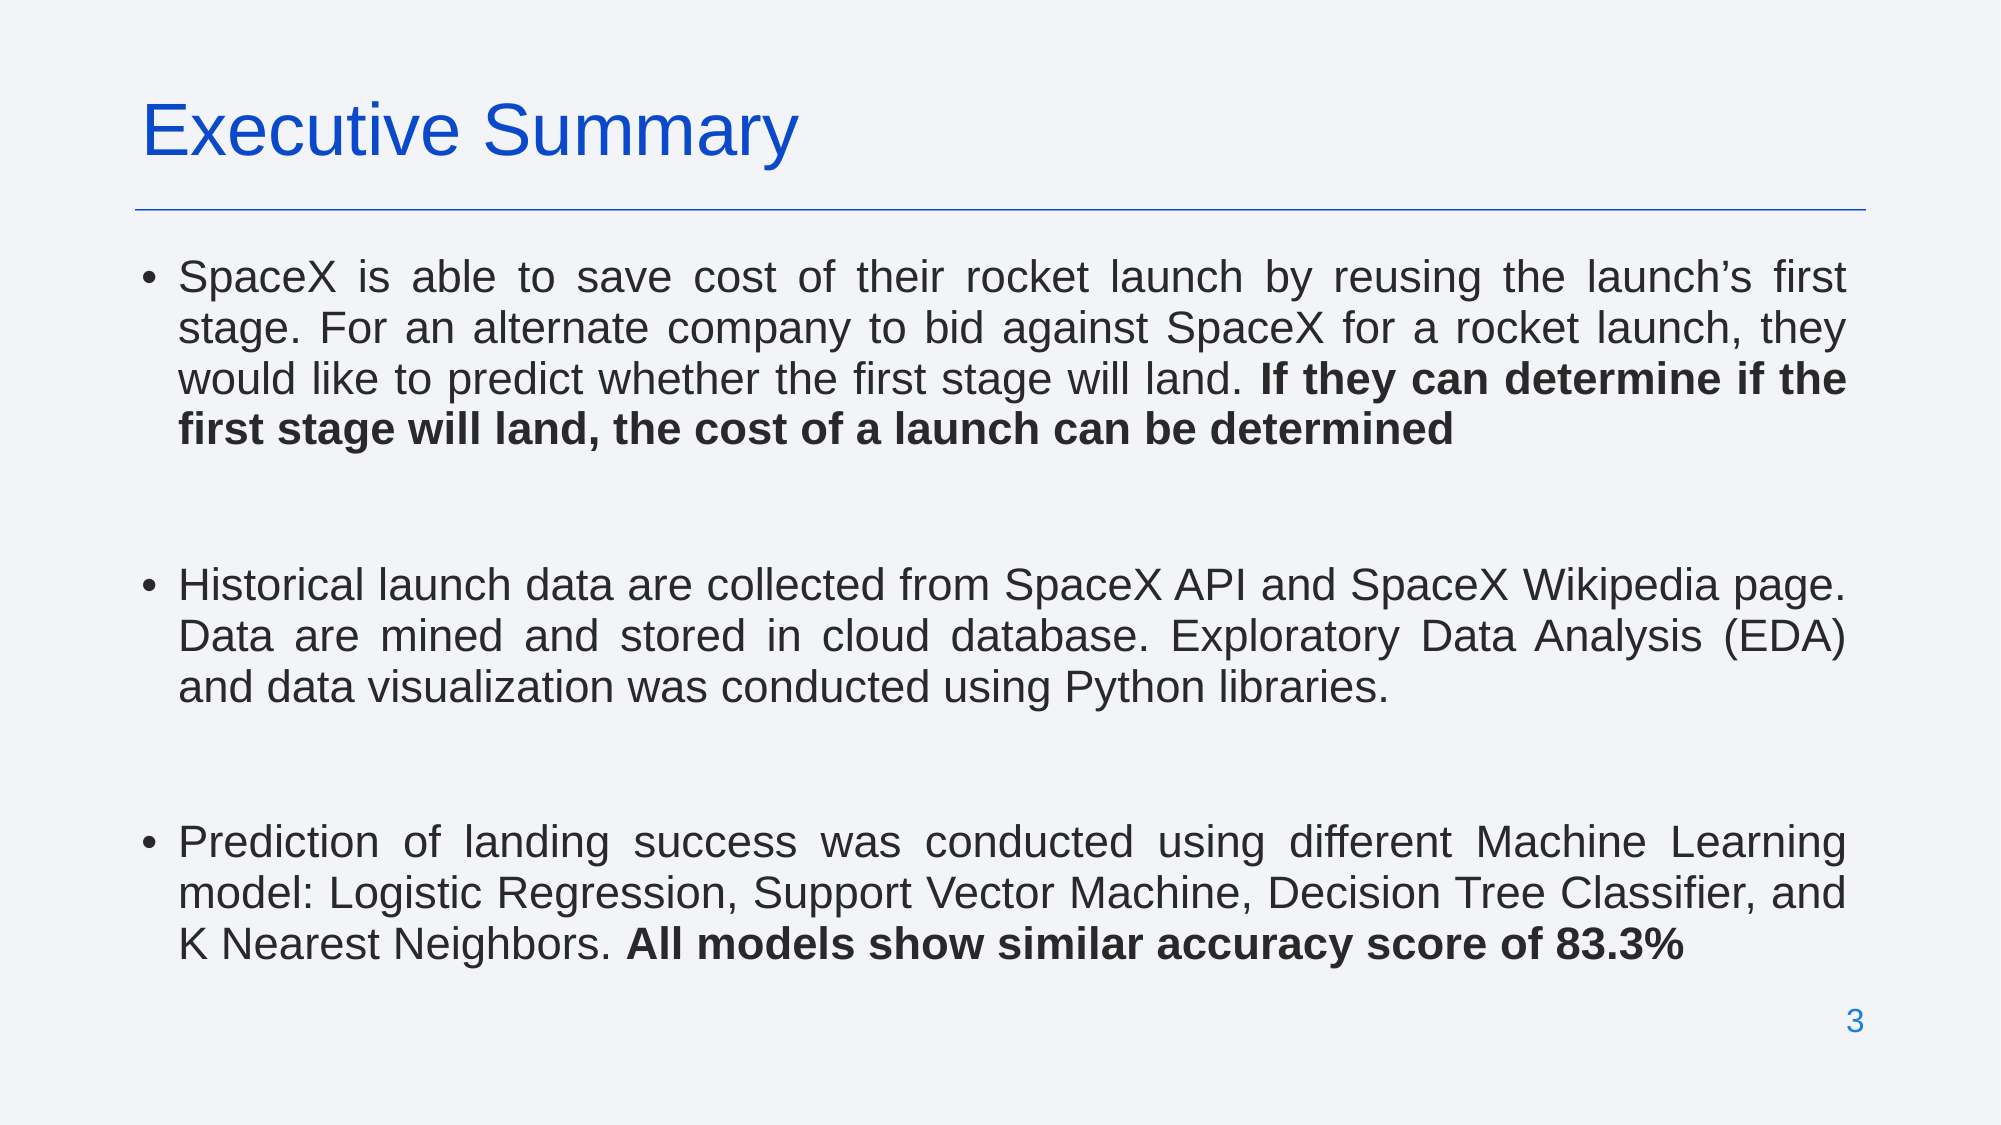

Executive Summary
SpaceX is able to save cost of their rocket launch by reusing the launch’s first stage. For an alternate company to bid against SpaceX for a rocket launch, they would like to predict whether the first stage will land. If they can determine if the first stage will land, the cost of a launch can be determined

Historical launch data are collected from SpaceX API and SpaceX Wikipedia page. Data are mined and stored in cloud database. Exploratory Data Analysis (EDA) and data visualization was conducted using Python libraries.

Prediction of landing success was conducted using different Machine Learning model: Logistic Regression, Support Vector Machine, Decision Tree Classifier, and K Nearest Neighbors. All models show similar accuracy score of 83.3%

3